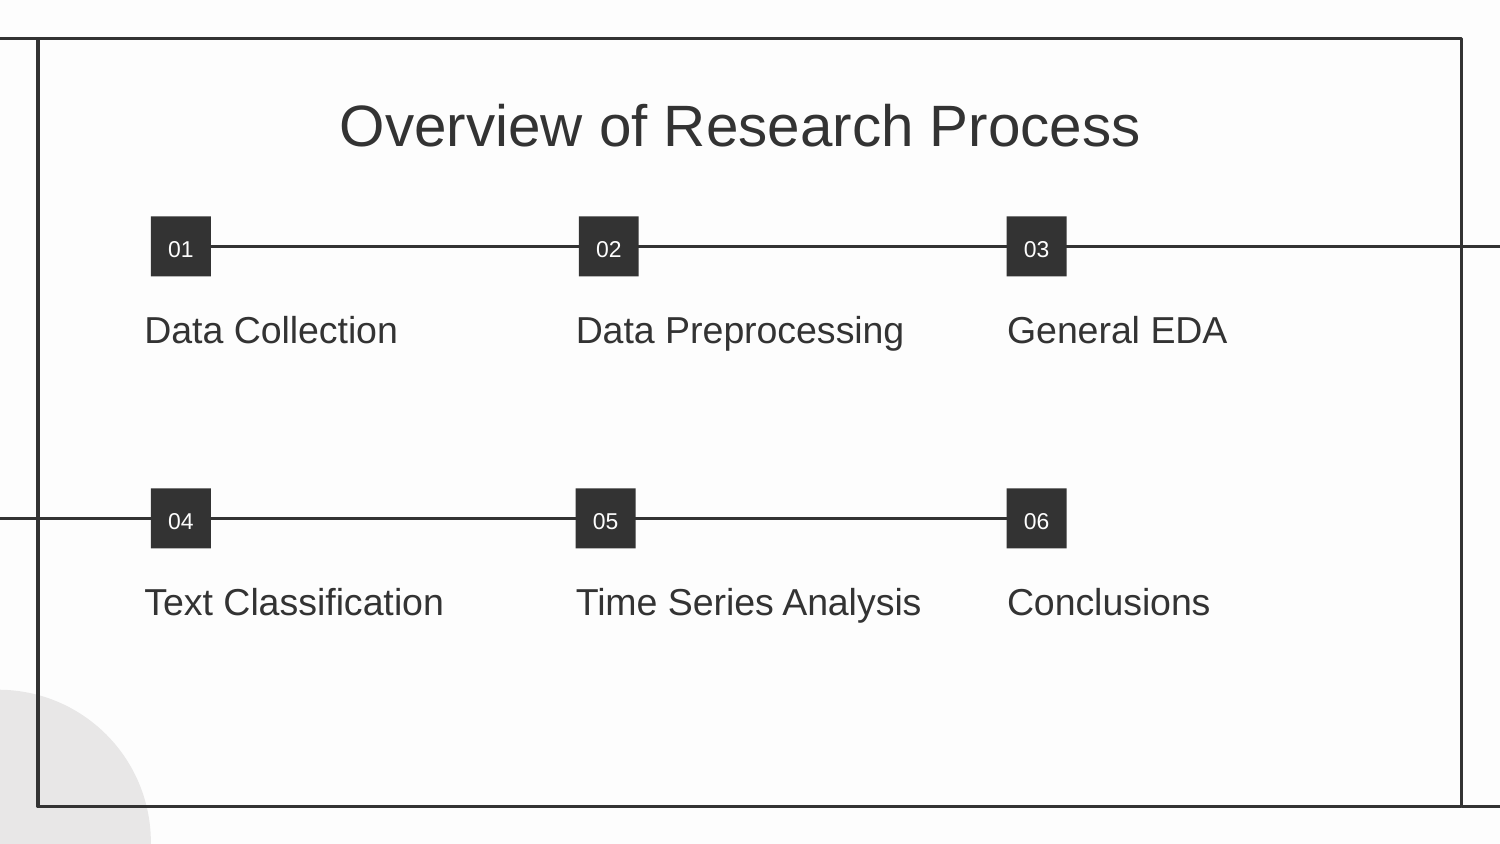

# Overview of Research Process
01
02
03
Data Collection
Data Preprocessing
General EDA
04
05
06
Text Classification
Conclusions
Time Series Analysis